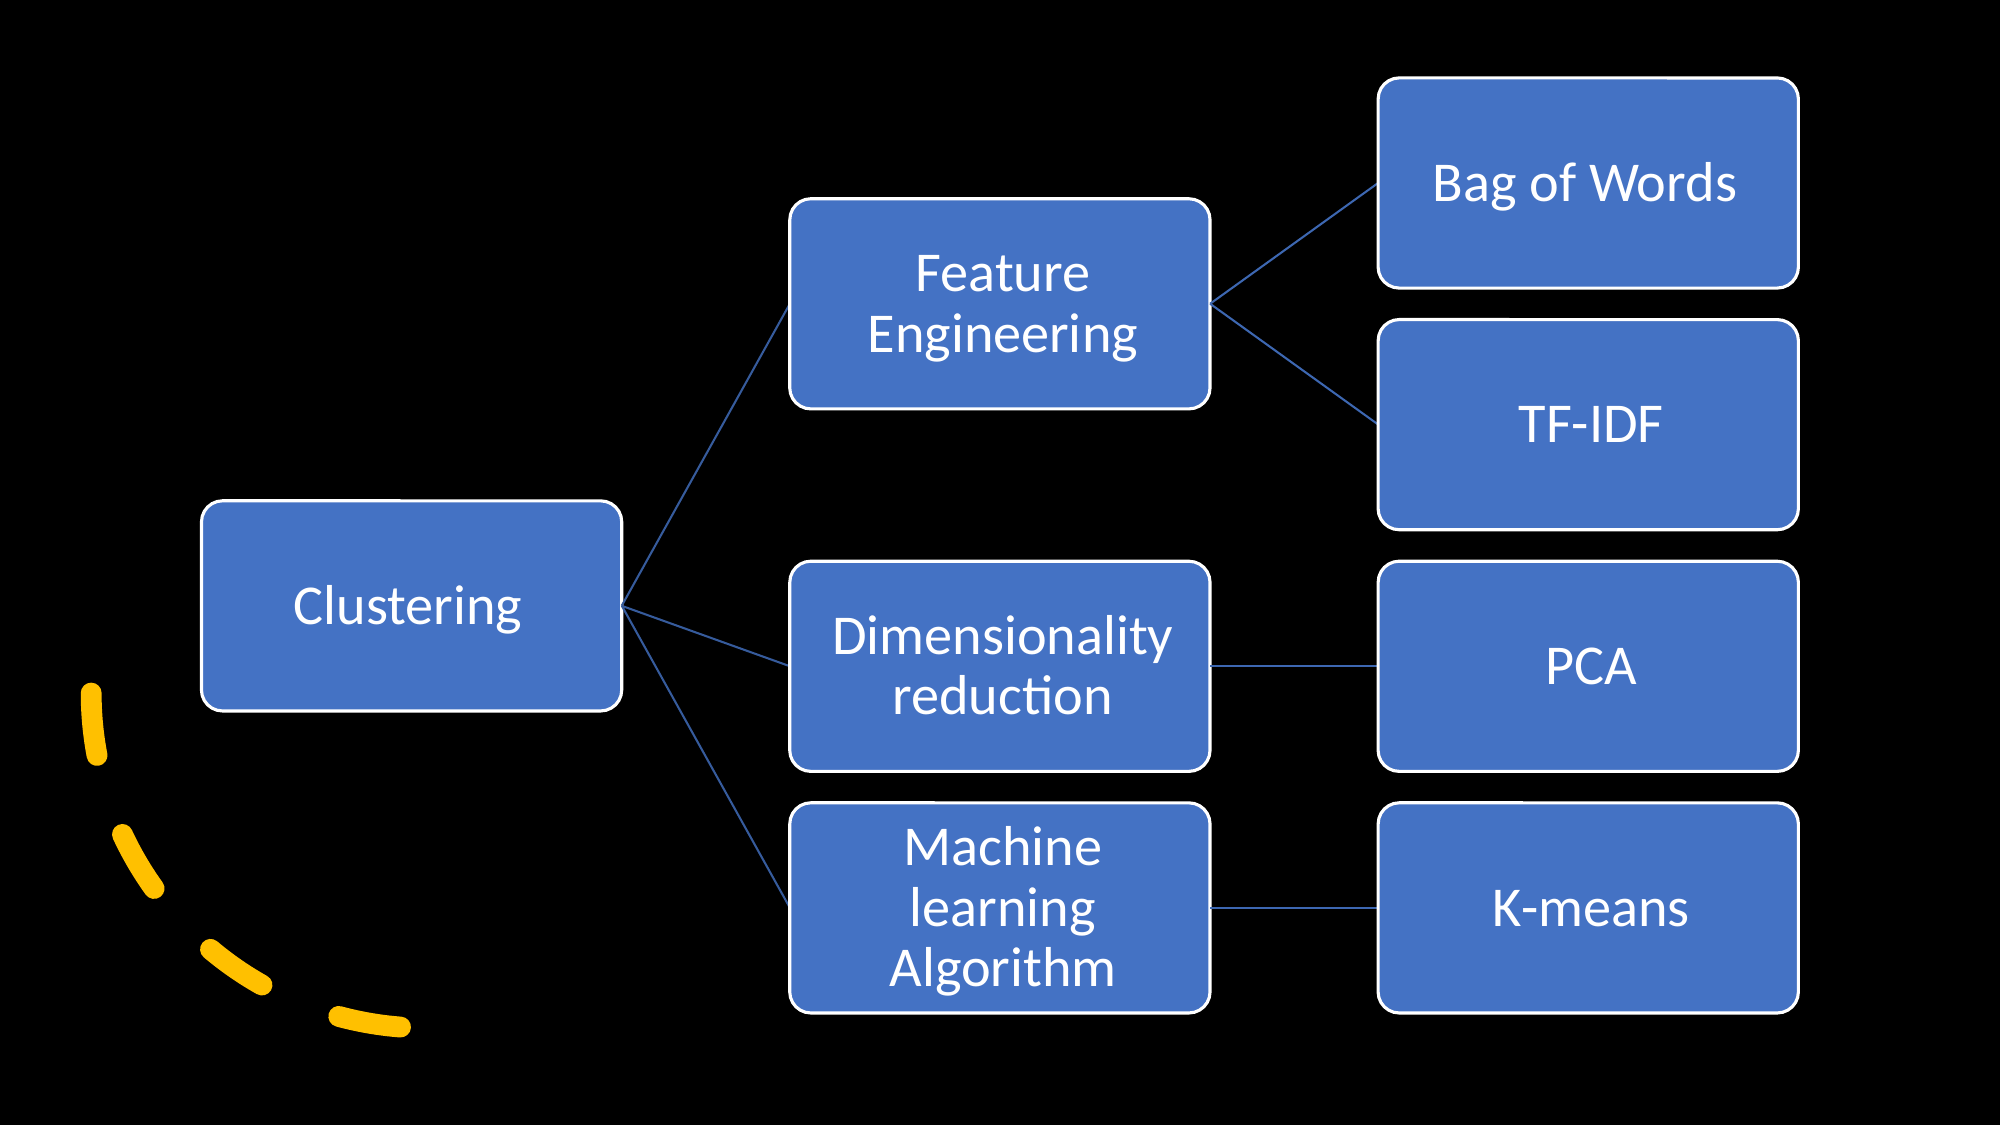

Clustering

Feature Engineering

Bag of Words

TF-IDF

Dimensionality reduction

PCA

Machine learning Algorithm

K-means